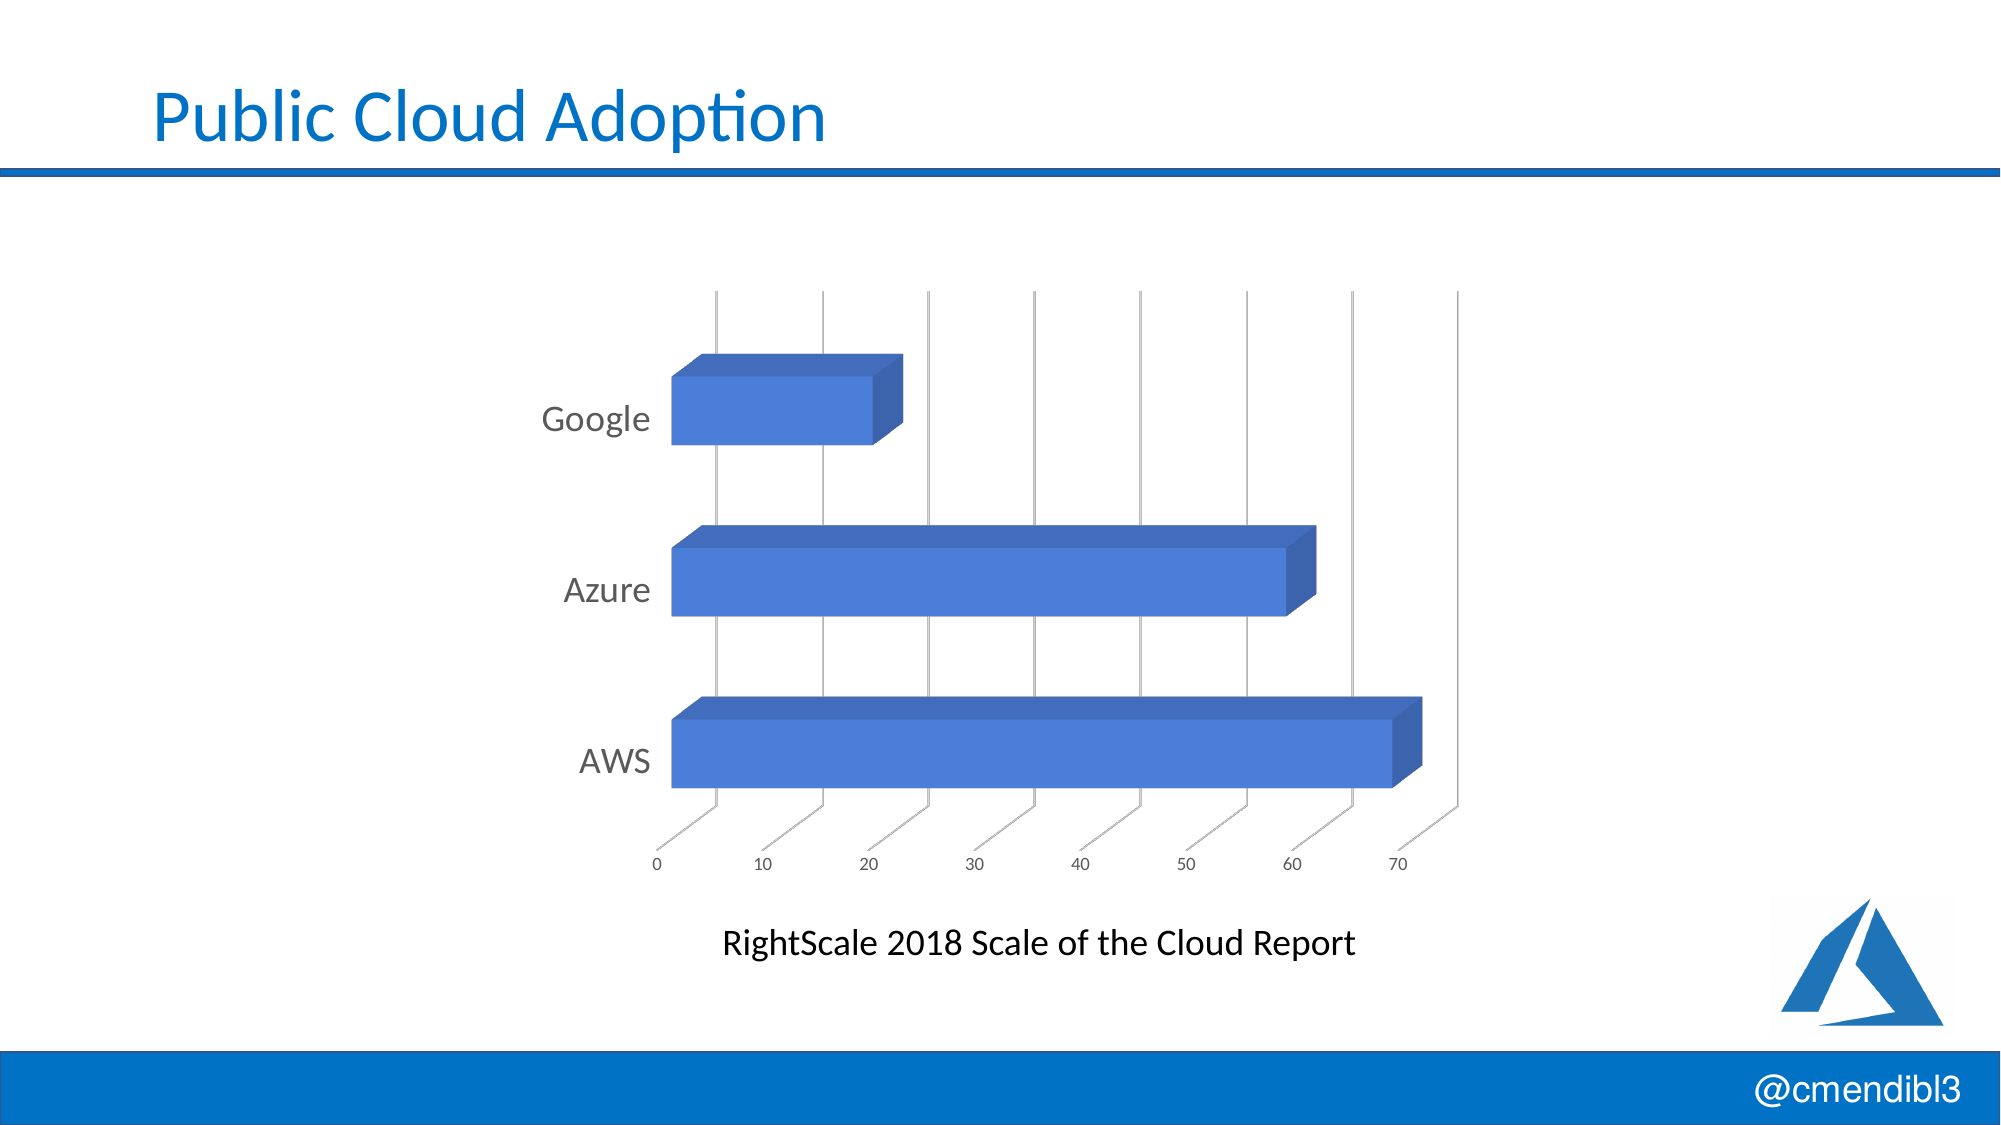

# Public Cloud Adoption

[unsupported chart]

RightScale 2018 Scale of the Cloud Report